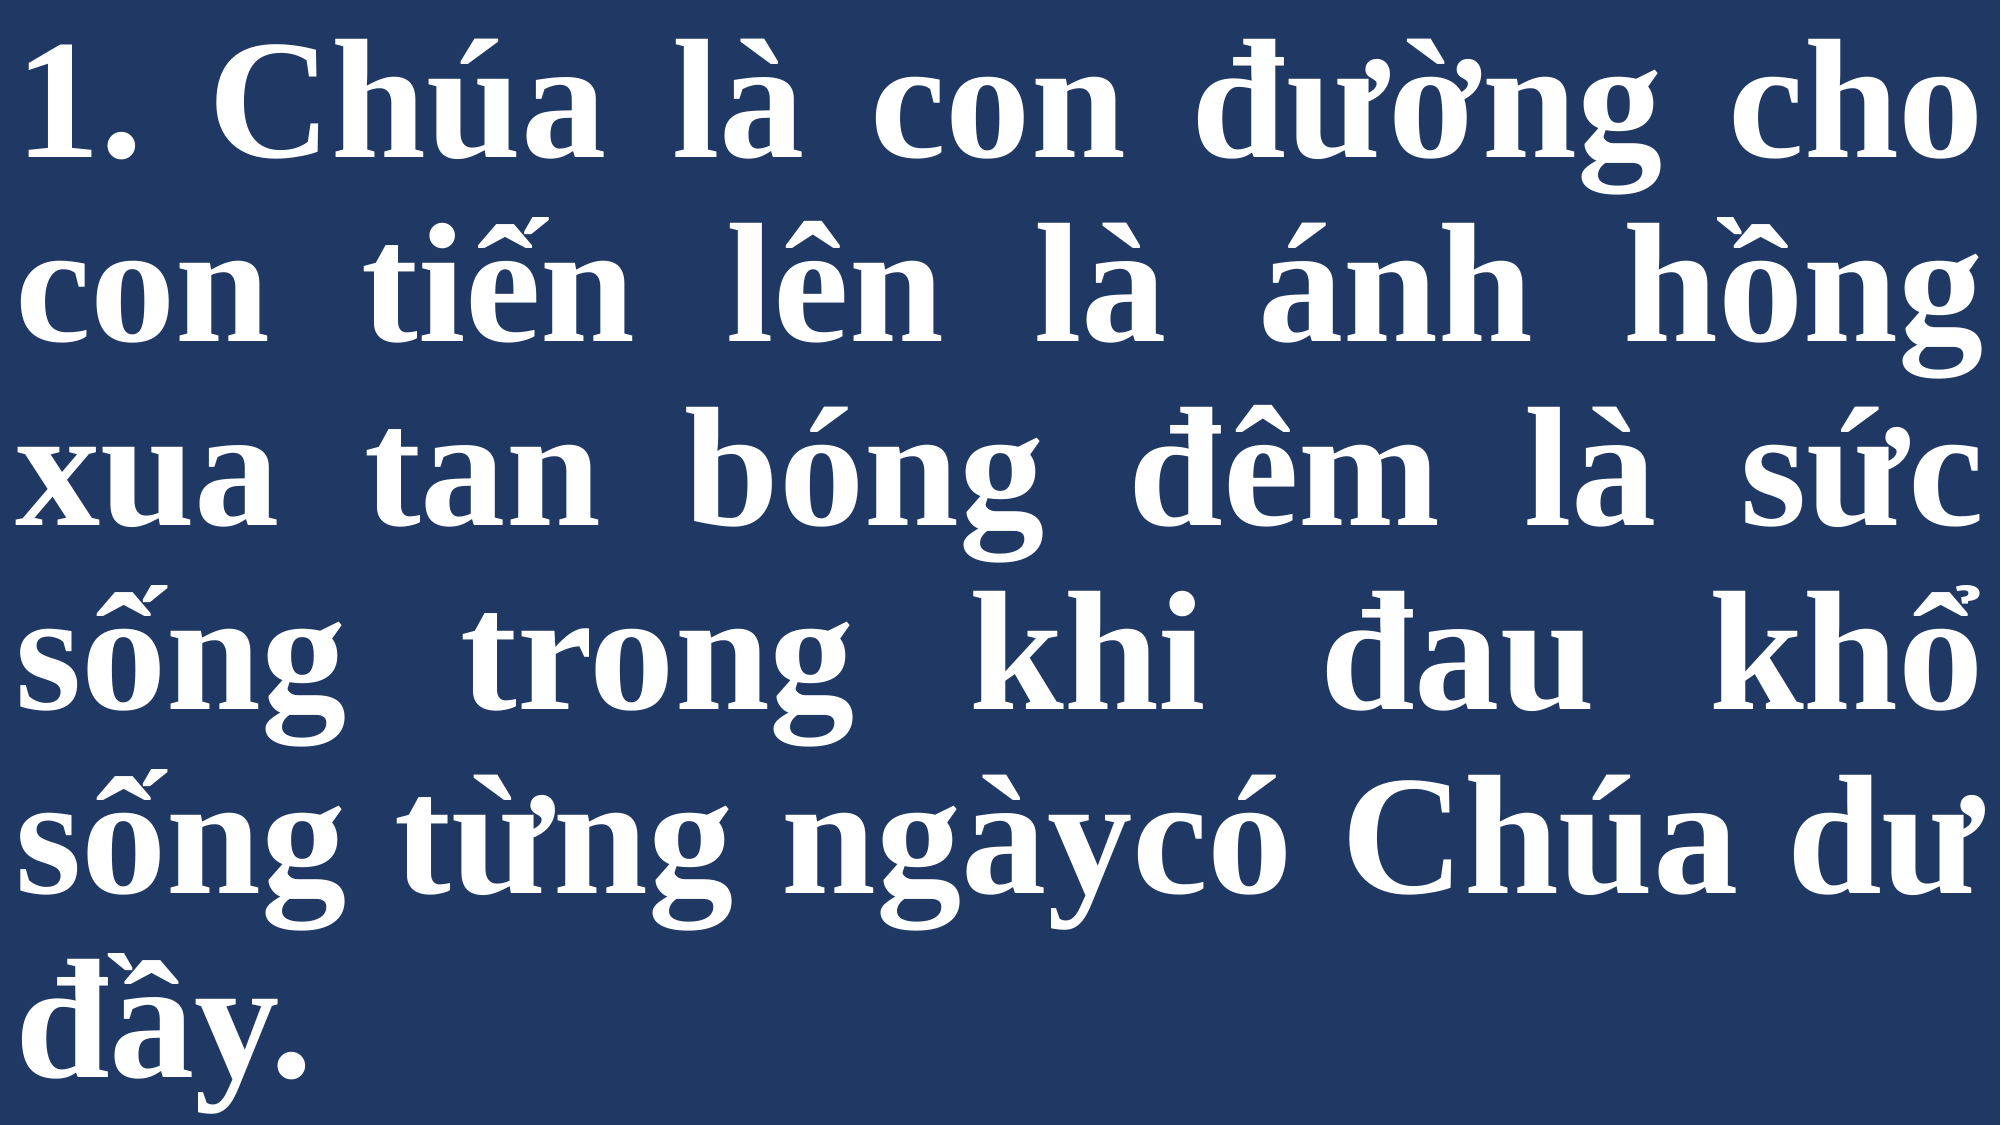

# 1. Chúa là con đường cho con tiến lên là ánh hồng xua tan bóng đêm là sức sống trong khi đau khổ sống từng ngàycó Chúa dư đầy.